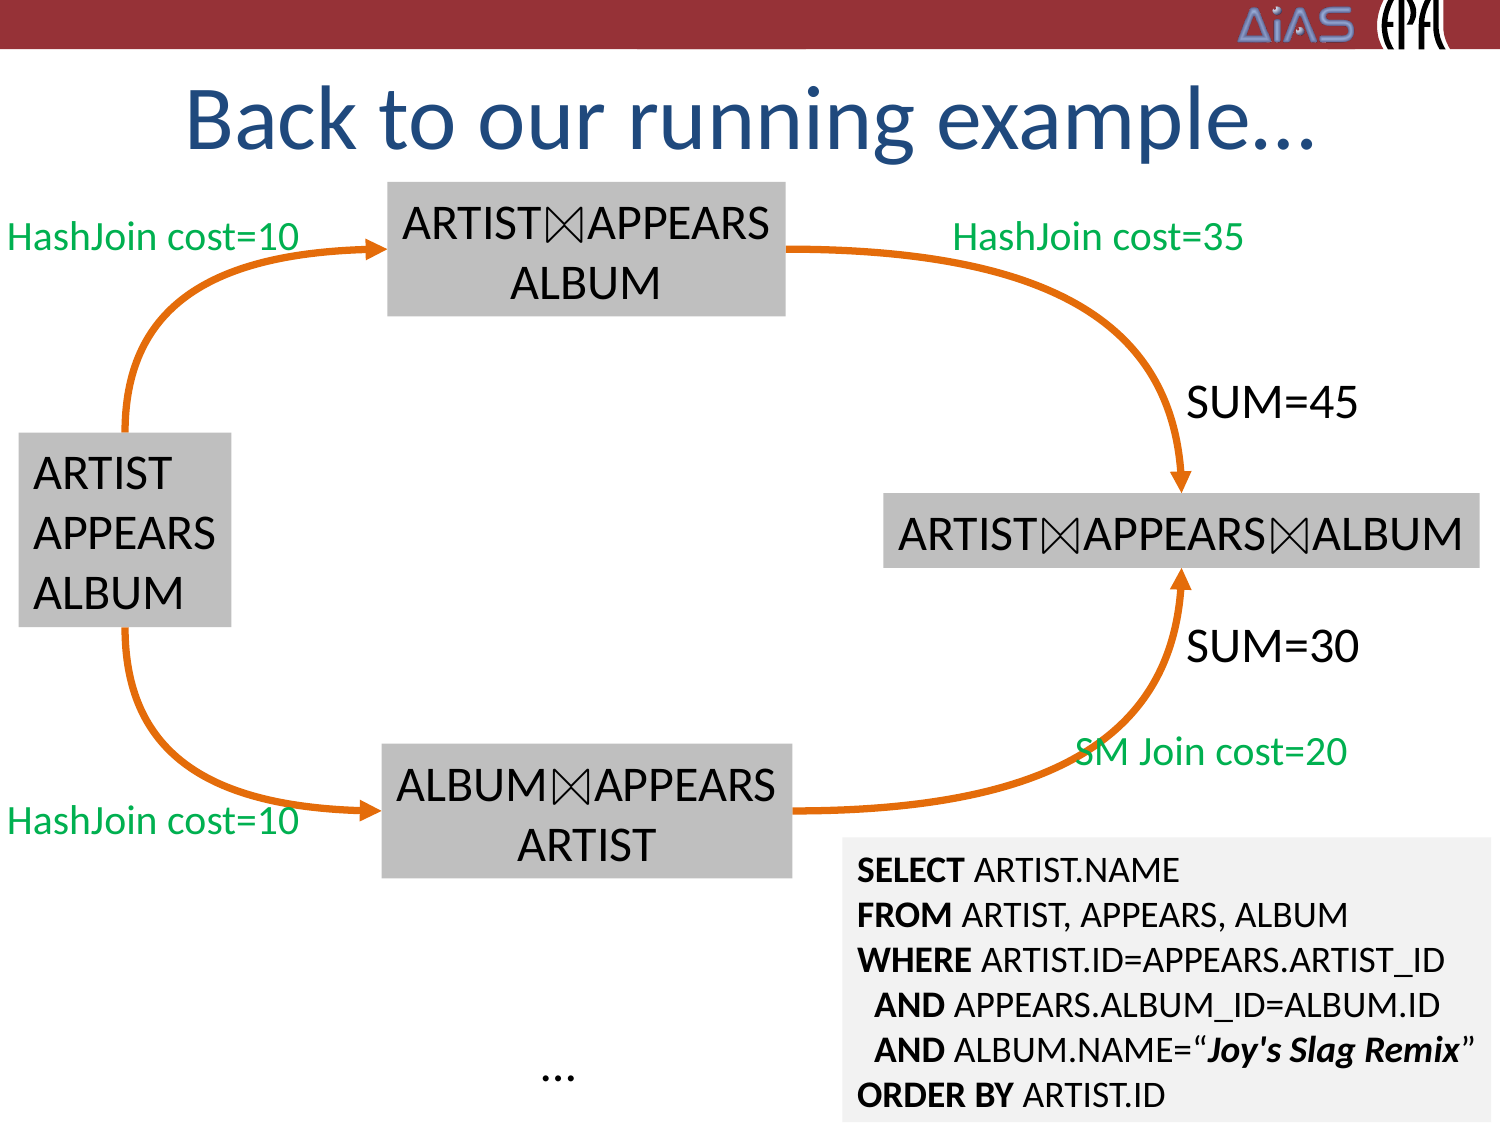

# Back to our running example…
ARTIST⨝APPEARS
ALBUM
HashJoin cost=10
HashJoin cost=35
SUM=45
ARTIST
APPEARS
ALBUM
ARTIST⨝APPEARS⨝ALBUM
SUM=30
SM Join cost=20
ALBUM⨝APPEARS
ARTIST
HashJoin cost=10
SELECT ARTIST.NAME
FROM ARTIST, APPEARS, ALBUM
WHERE ARTIST.ID=APPEARS.ARTIST_ID
  AND APPEARS.ALBUM_ID=ALBUM.ID
  AND ALBUM.NAME=“Joy's Slag Remix”
ORDER BY ARTIST.ID
…
58